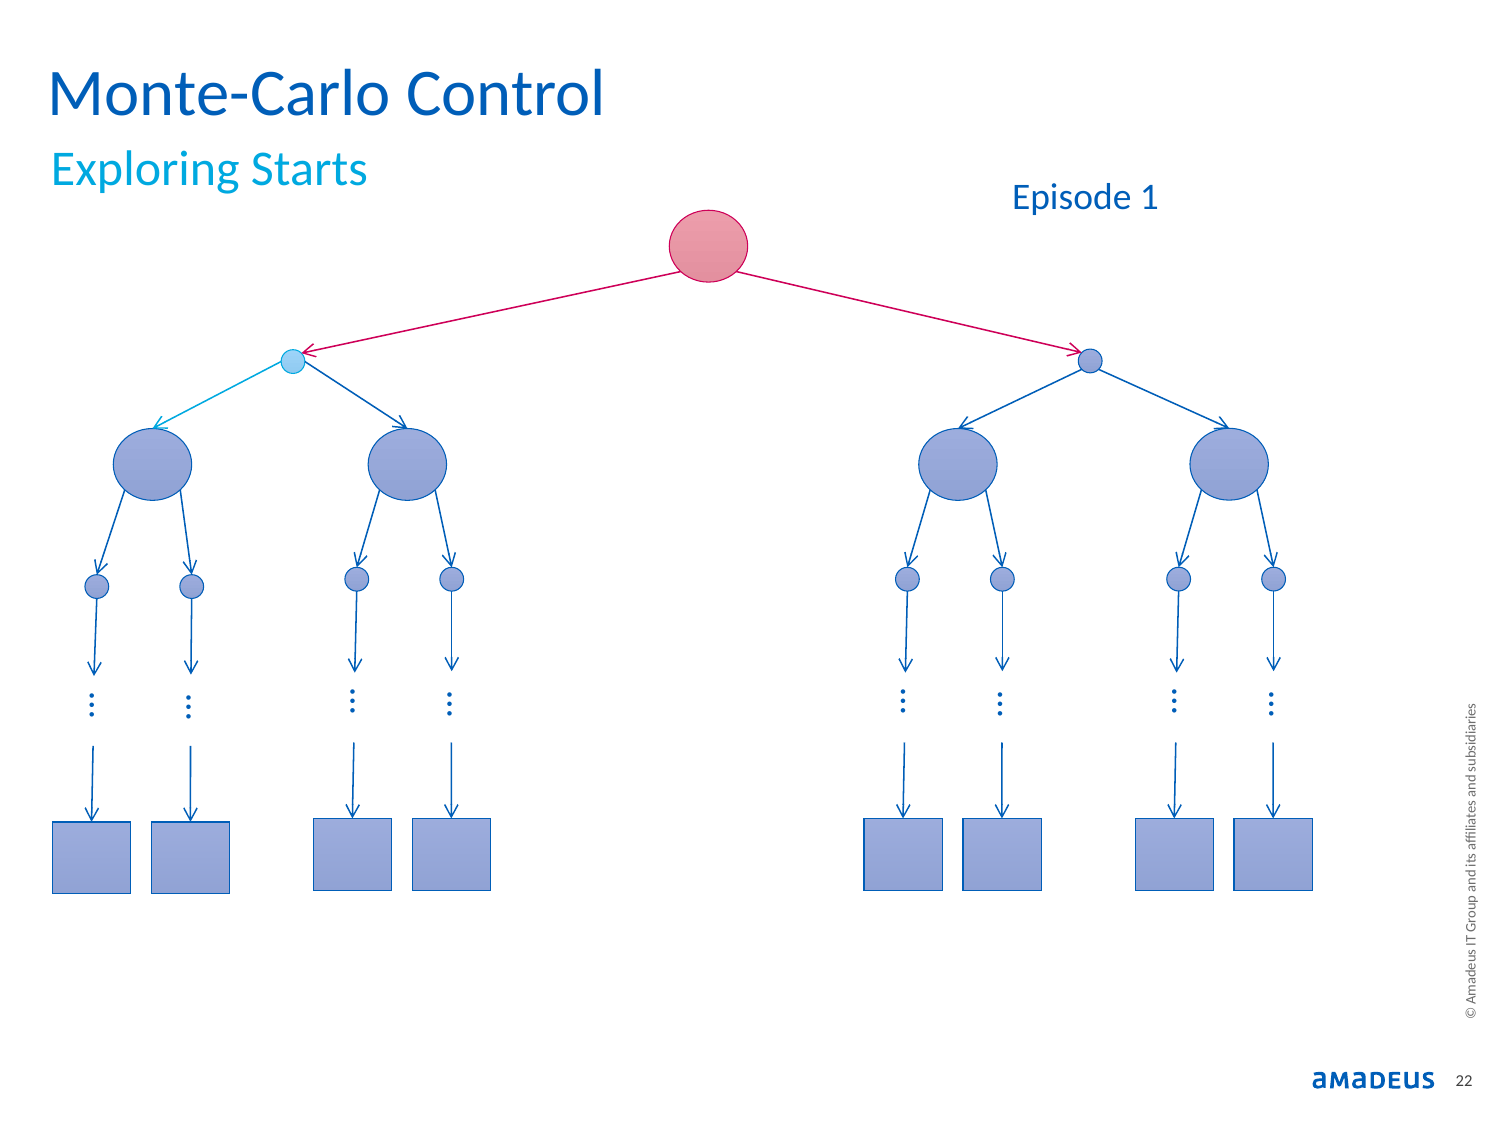

# Monte-Carlo Control
Exploring Starts
Episode 1

…
…
…
…
…
…
…
…
© Amadeus IT Group and its affiliates and subsidiaries

22